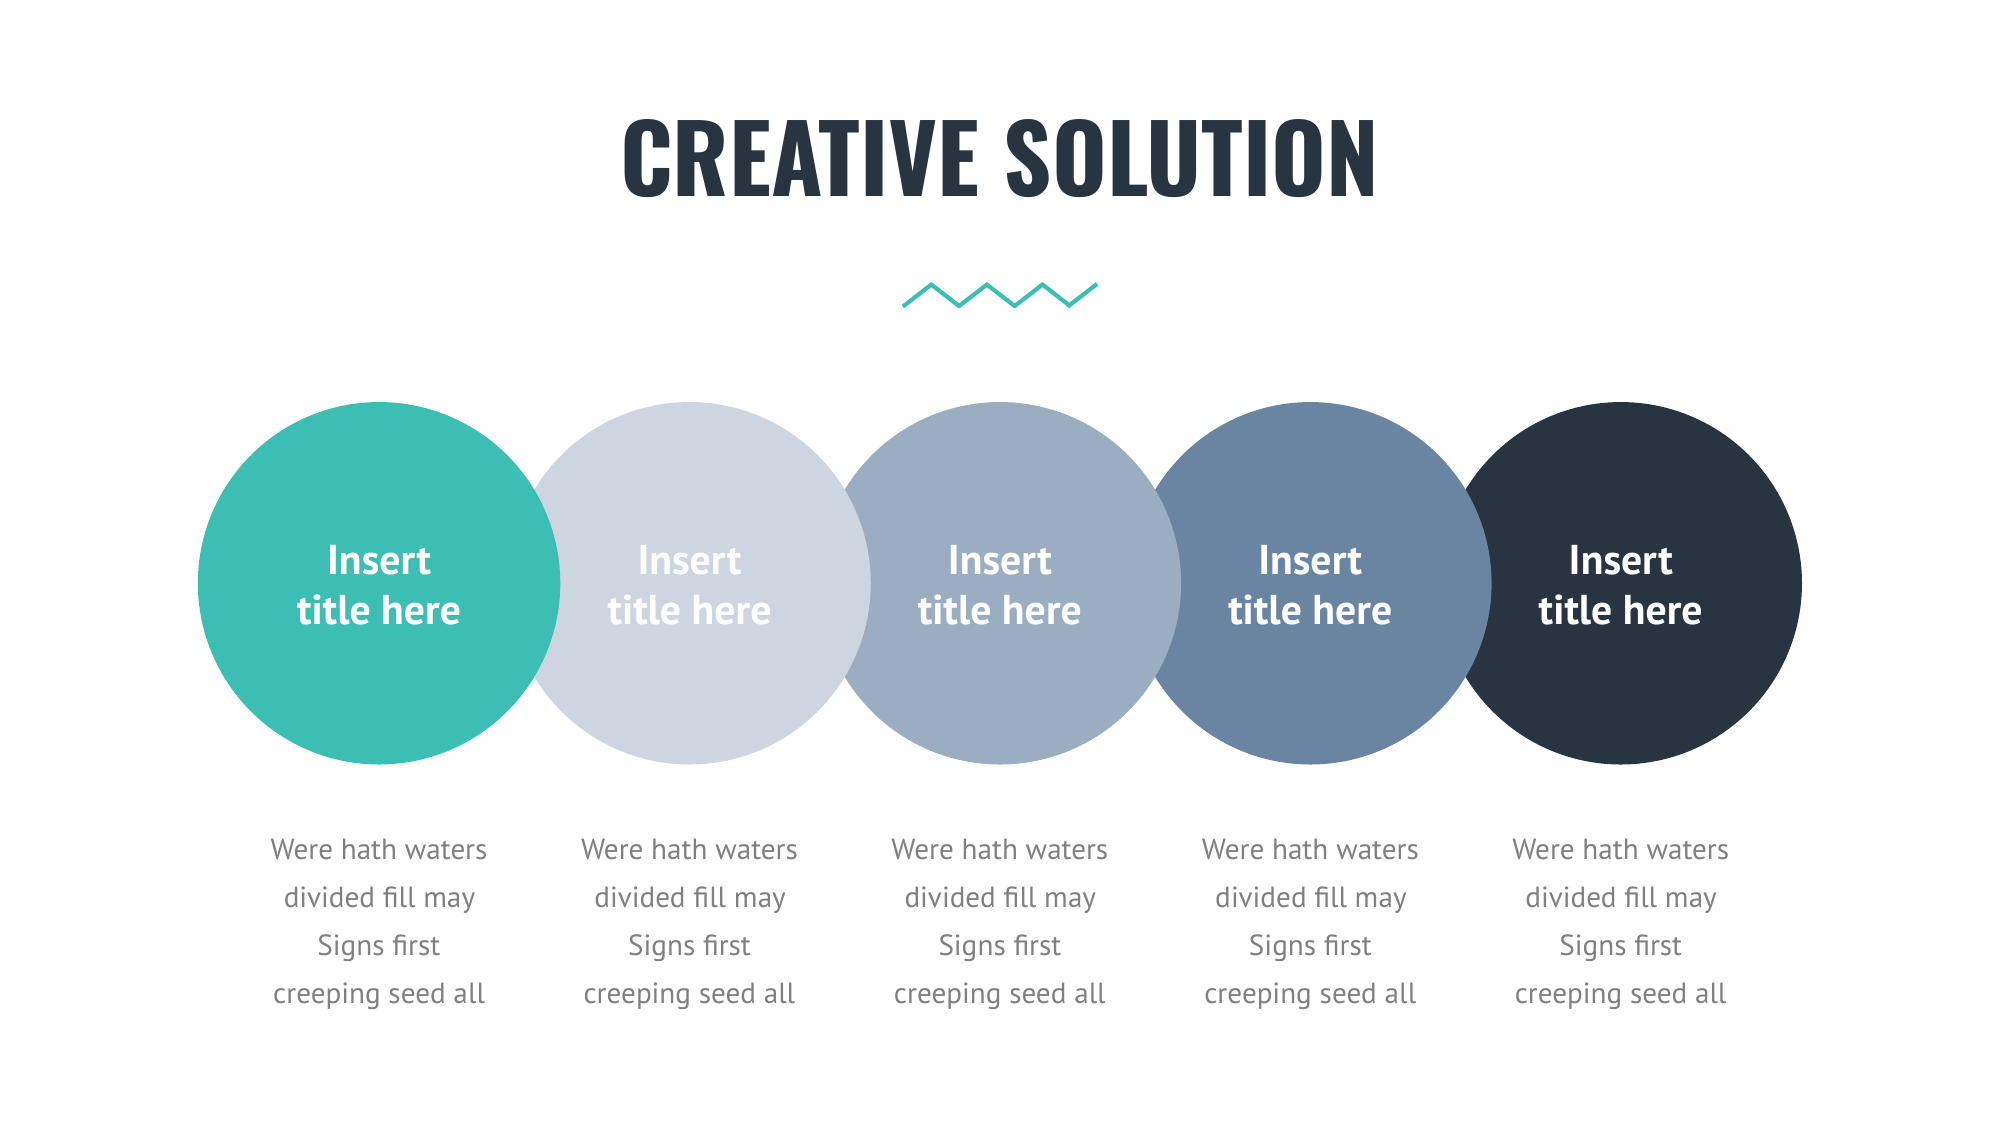

CREATIVE SOLUTION

Insert
title here
Insert
title here
Insert
title here
Insert
title here
Insert
title here
Were hath waters divided fill may Signs first creeping seed all
Were hath waters divided fill may Signs first creeping seed all
Were hath waters divided fill may Signs first creeping seed all
Were hath waters divided fill may Signs first creeping seed all
Were hath waters divided fill may Signs first creeping seed all